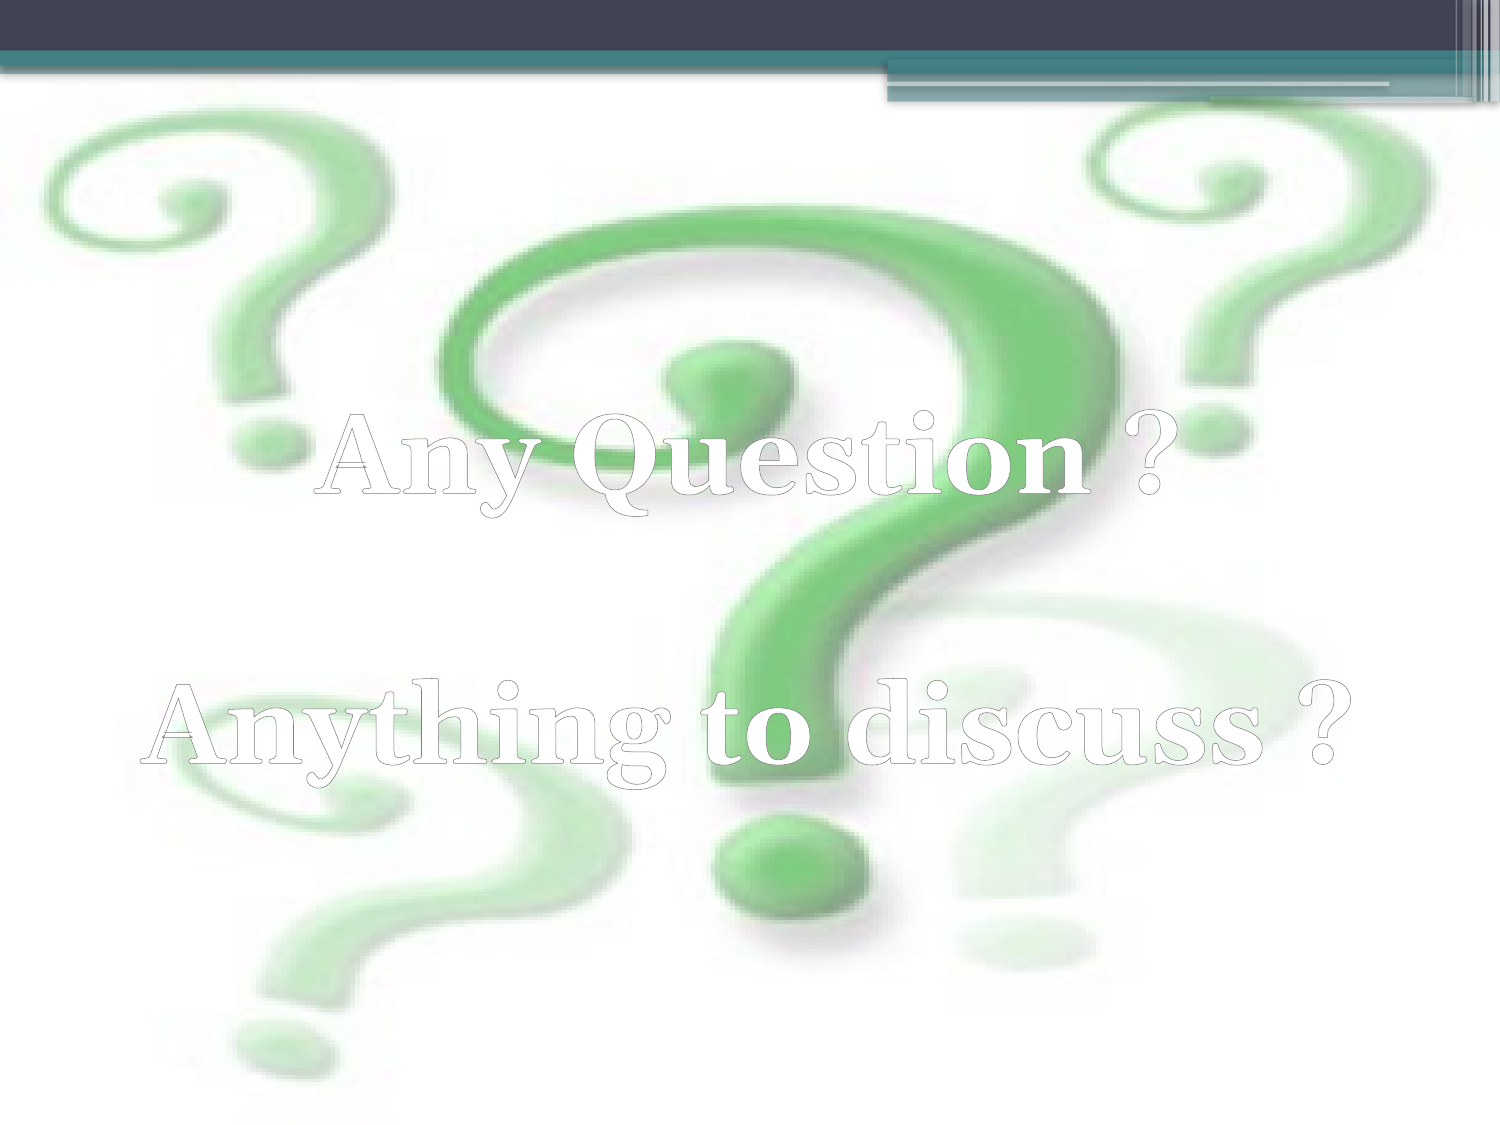

Any Question ?

Anything to discuss ?